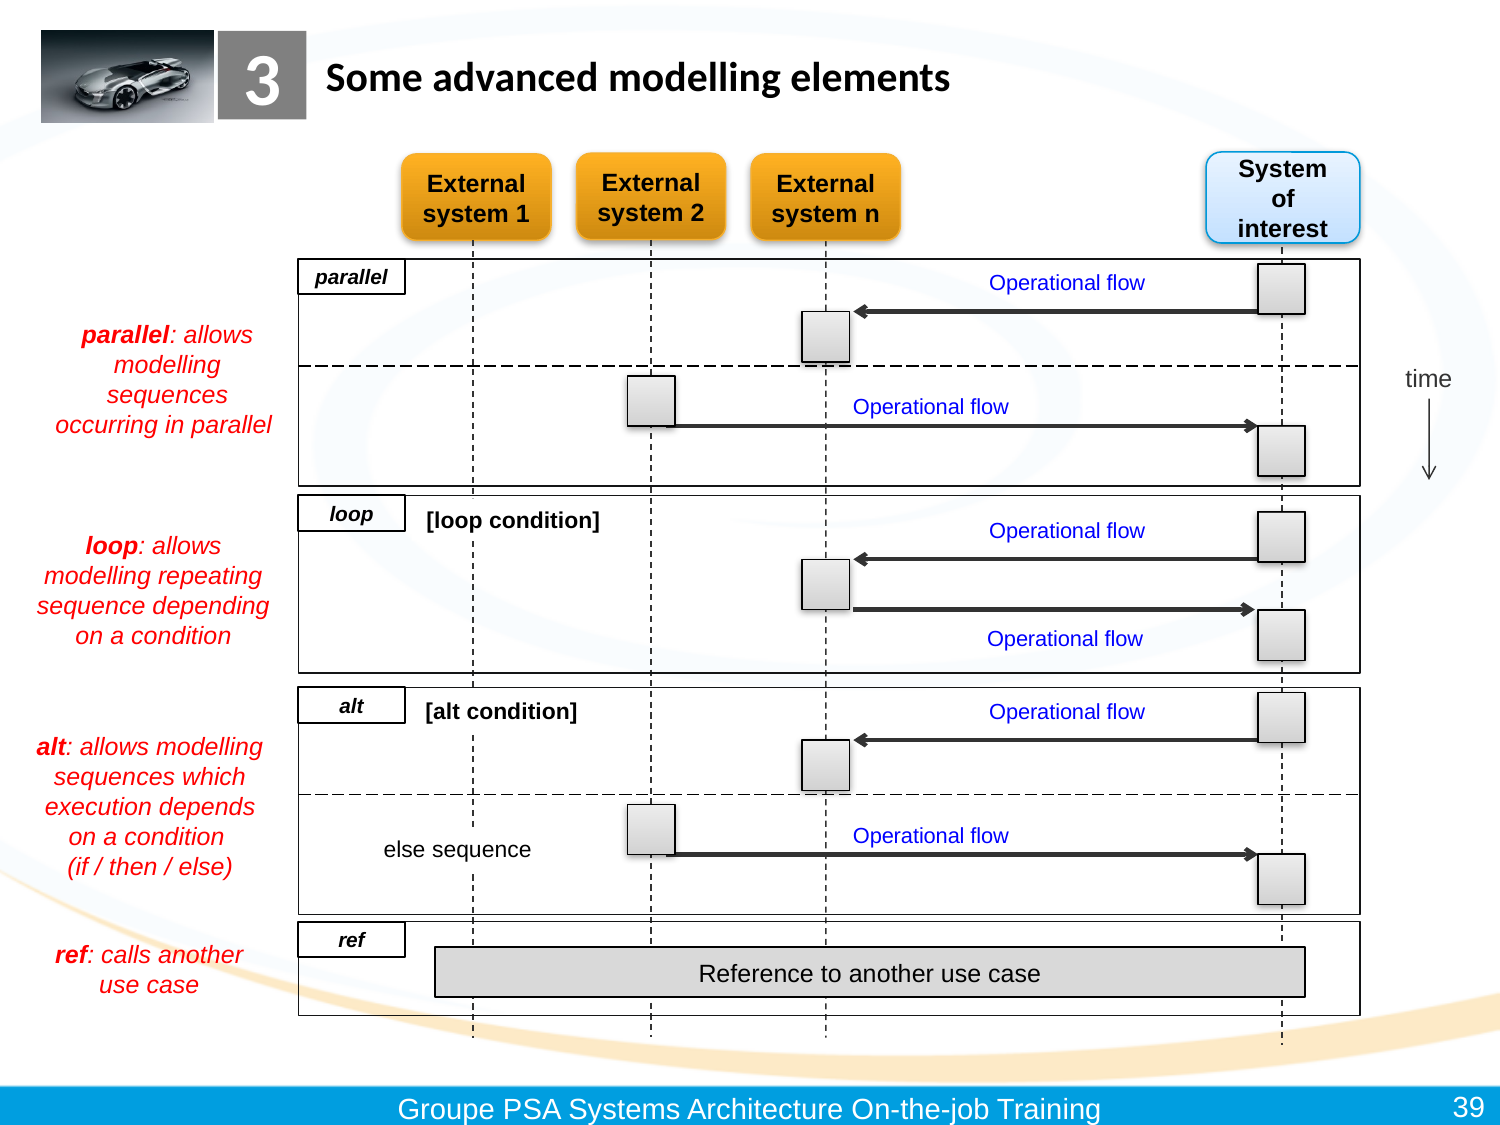

3
# Some advanced modelling elements

System of interest

External system 2
External system n
External system 1

parallel
Operational flow

parallel: allows modelling sequences occurring in parallel
time

Operational flow

loop
[loop condition]
Operational flow

loop: allows modelling repeating sequence depending on a condition

Operational flow

alt
[alt condition]
Operational flow

alt: allows modelling sequences which execution depends on a condition
(if / then / else)

Operational flow
else sequence

ref

ref: calls another use case
Reference to another use case
39
Groupe PSA Systems Architecture On-the-job Training